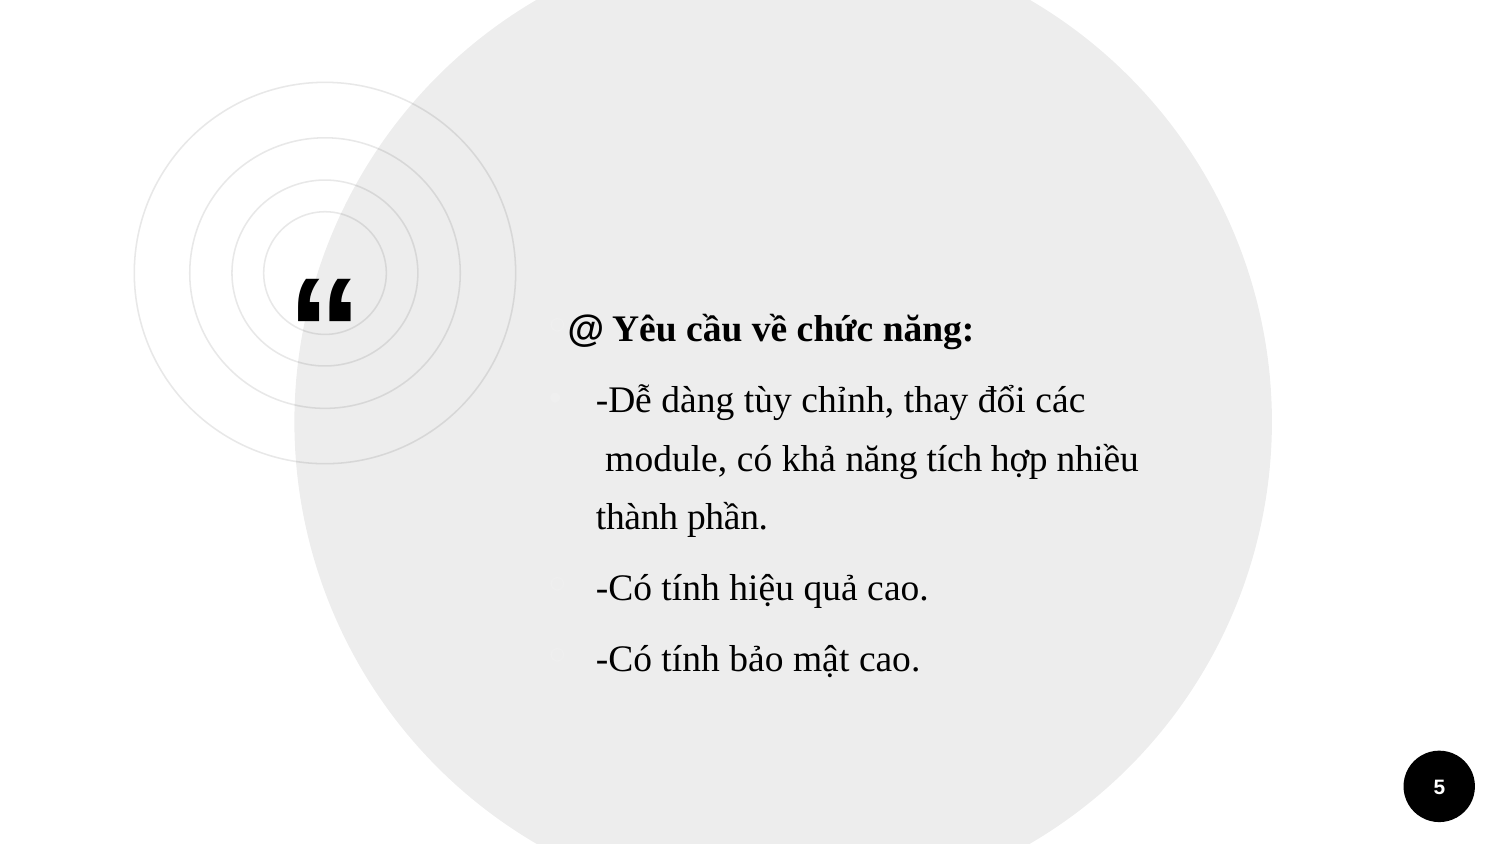

@ Yêu cầu về chức năng:
-Dễ dàng tùy chỉnh, thay đổi các        module, có khả năng tích hợp nhiều thành phần.
-Có tính hiệu quả cao.
-Có tính bảo mật cao.

5